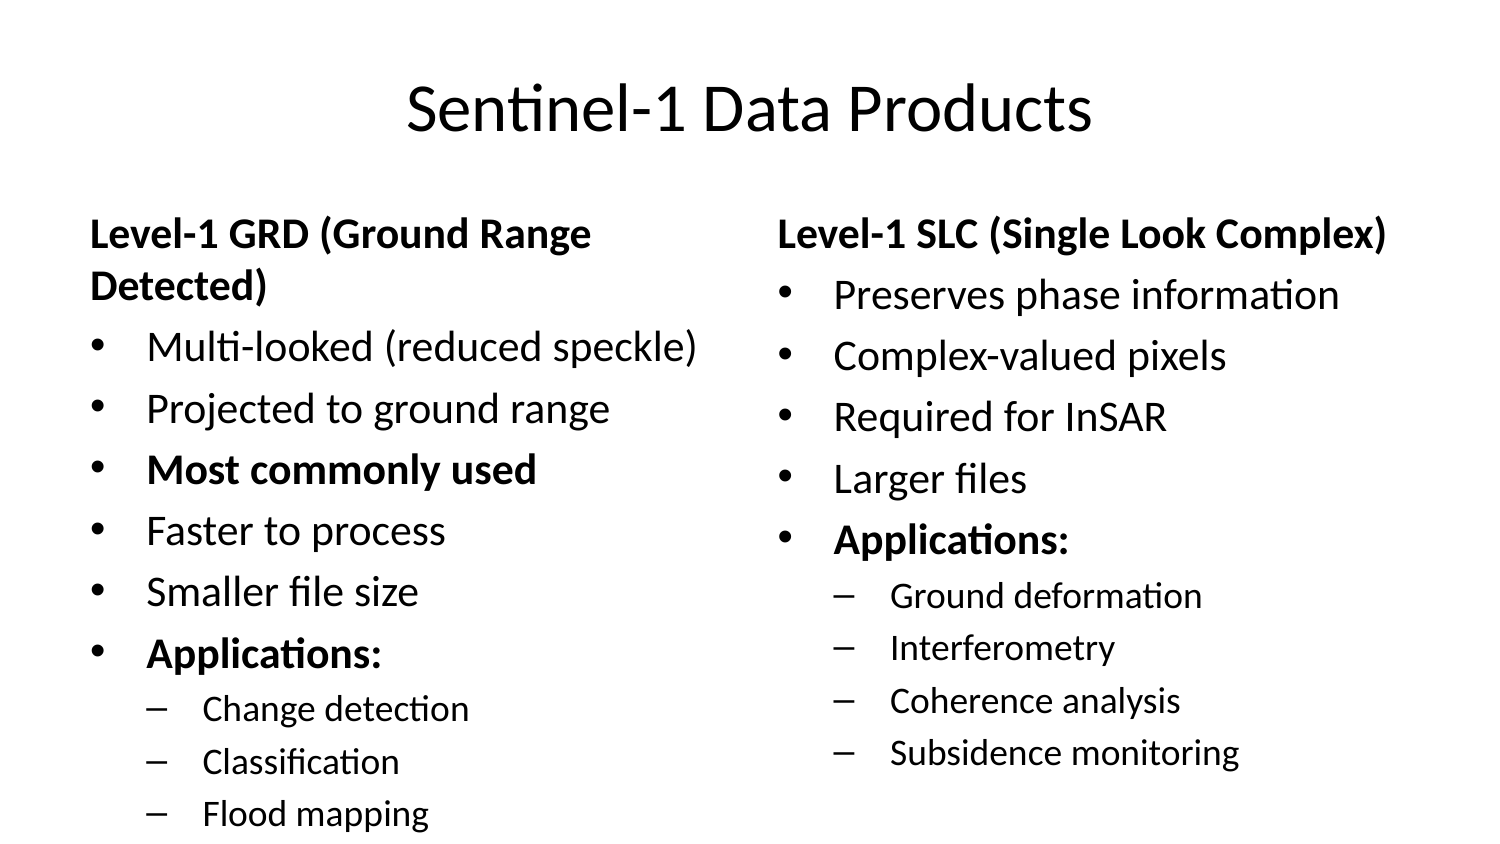

# Sentinel-1 Data Products
Level-1 GRD (Ground Range Detected)
Multi-looked (reduced speckle)
Projected to ground range
Most commonly used
Faster to process
Smaller file size
Applications:
Change detection
Classification
Flood mapping
Ship detection
Level-1 SLC (Single Look Complex)
Preserves phase information
Complex-valued pixels
Required for InSAR
Larger files
Applications:
Ground deformation
Interferometry
Coherence analysis
Subsidence monitoring